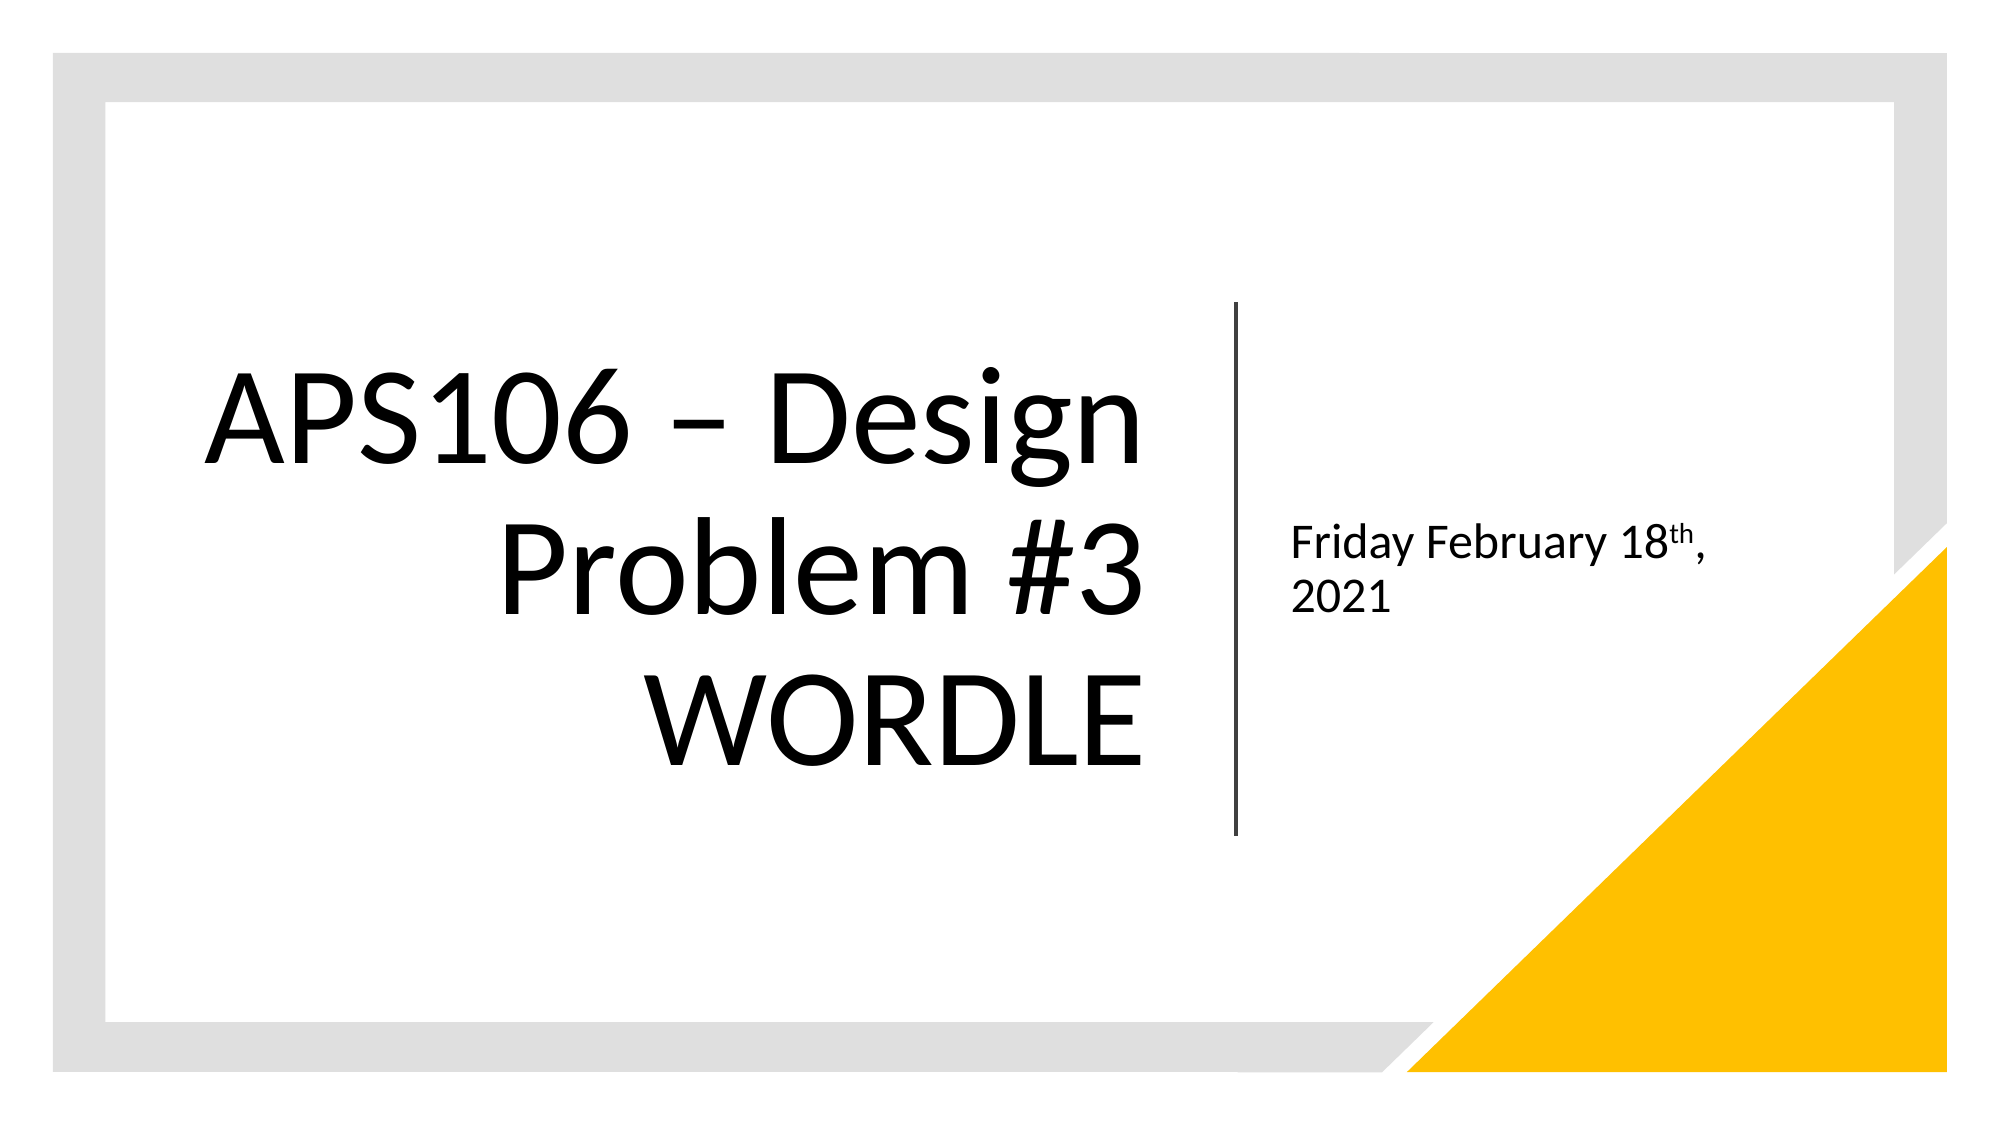

# APS106 – Design Problem #3 WORDLE
Friday February 18th, 2021